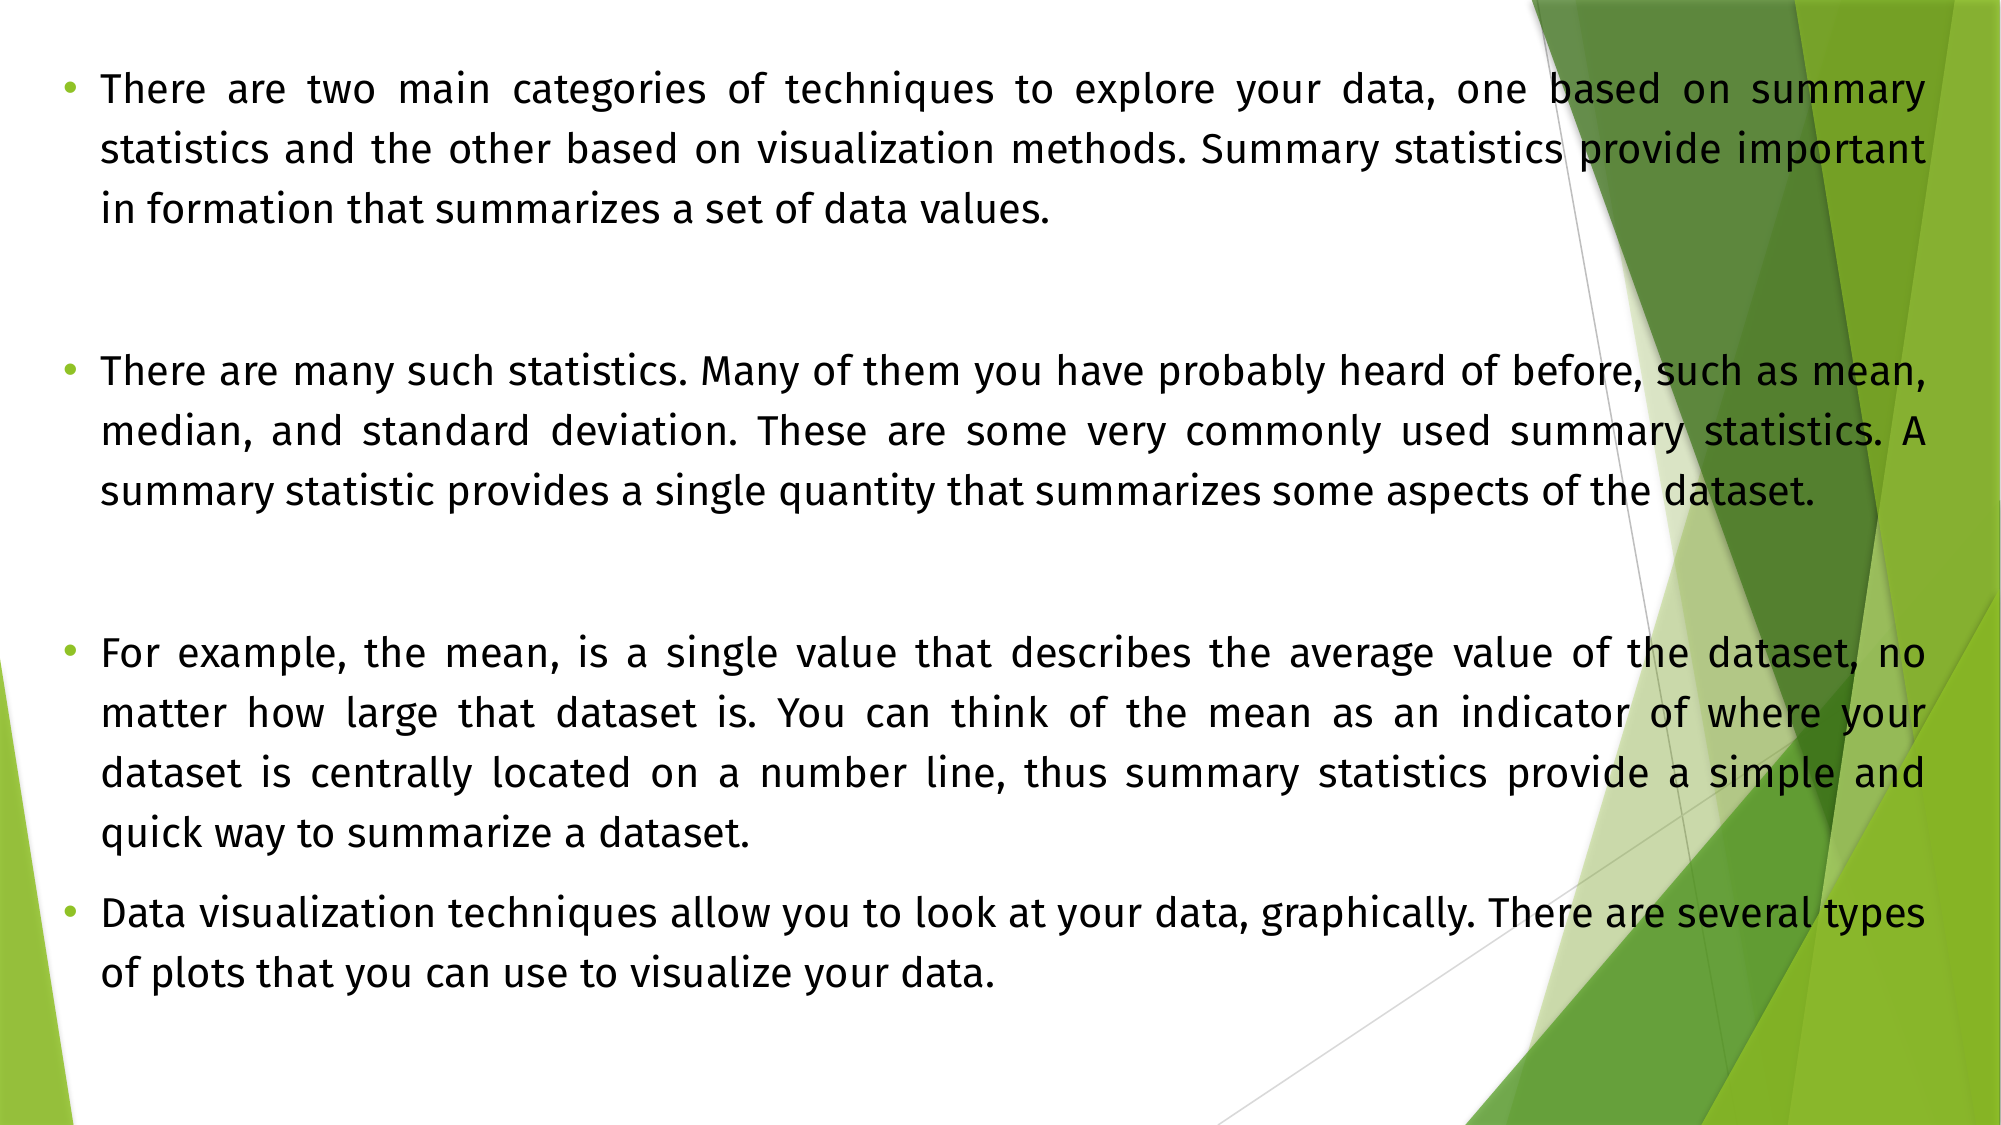

There are two main categories of techniques to explore your data, one based on summary statistics and the other based on visualization methods. Summary statistics provide important in formation that summarizes a set of data values.

There are many such statistics. Many of them you have probably heard of before, such as mean, median, and standard deviation. These are some very commonly used summary statistics. A summary statistic provides a single quantity that summarizes some aspects of the dataset.

For example, the mean, is a single value that describes the average value of the dataset, no matter how large that dataset is. You can think of the mean as an indicator of where your dataset is centrally located on a number line, thus summary statistics provide a simple and quick way to summarize a dataset.
Data visualization techniques allow you to look at your data, graphically. There are several types of plots that you can use to visualize your data.